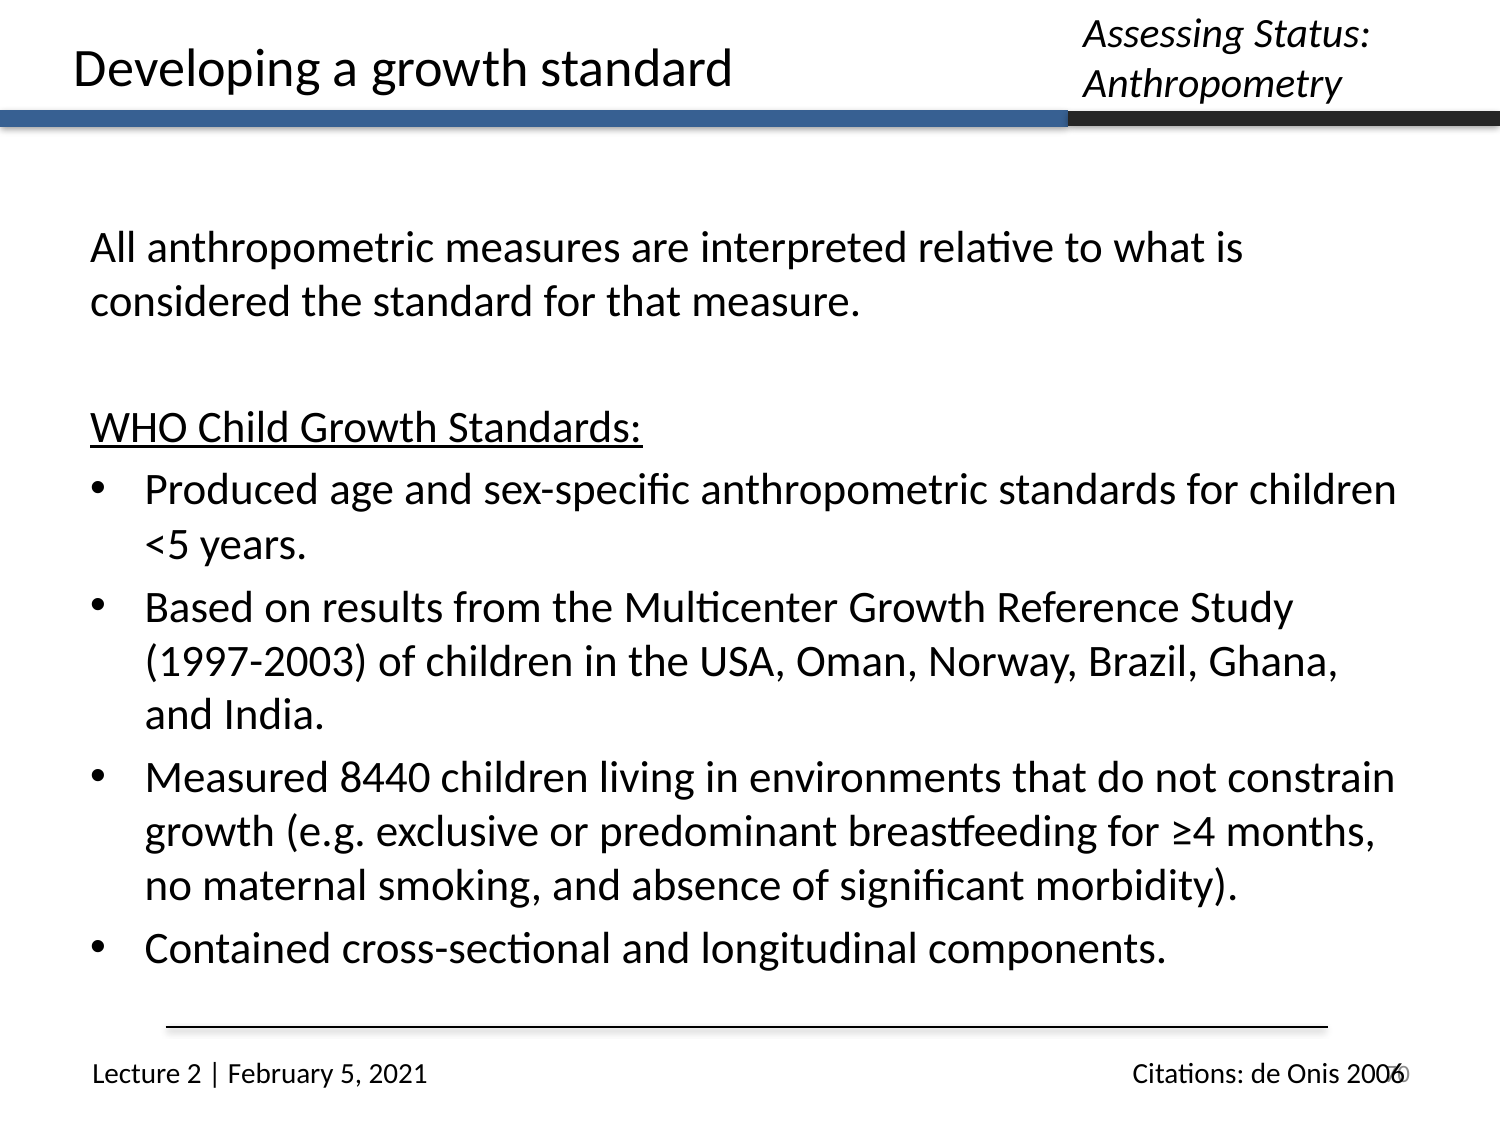

Assessing Status:
Anthropometry
Developing a growth standard
All anthropometric measures are interpreted relative to what is considered the standard for that measure.

WHO Child Growth Standards:
Produced age and sex-specific anthropometric standards for children <5 years.
Based on results from the Multicenter Growth Reference Study (1997-2003) of children in the USA, Oman, Norway, Brazil, Ghana, and India.
Measured 8440 children living in environments that do not constrain growth (e.g. exclusive or predominant breastfeeding for ≥4 months, no maternal smoking, and absence of significant morbidity).
Contained cross-sectional and longitudinal components.

70
Citations: de Onis 2006
Lecture 2 | February 5, 2021